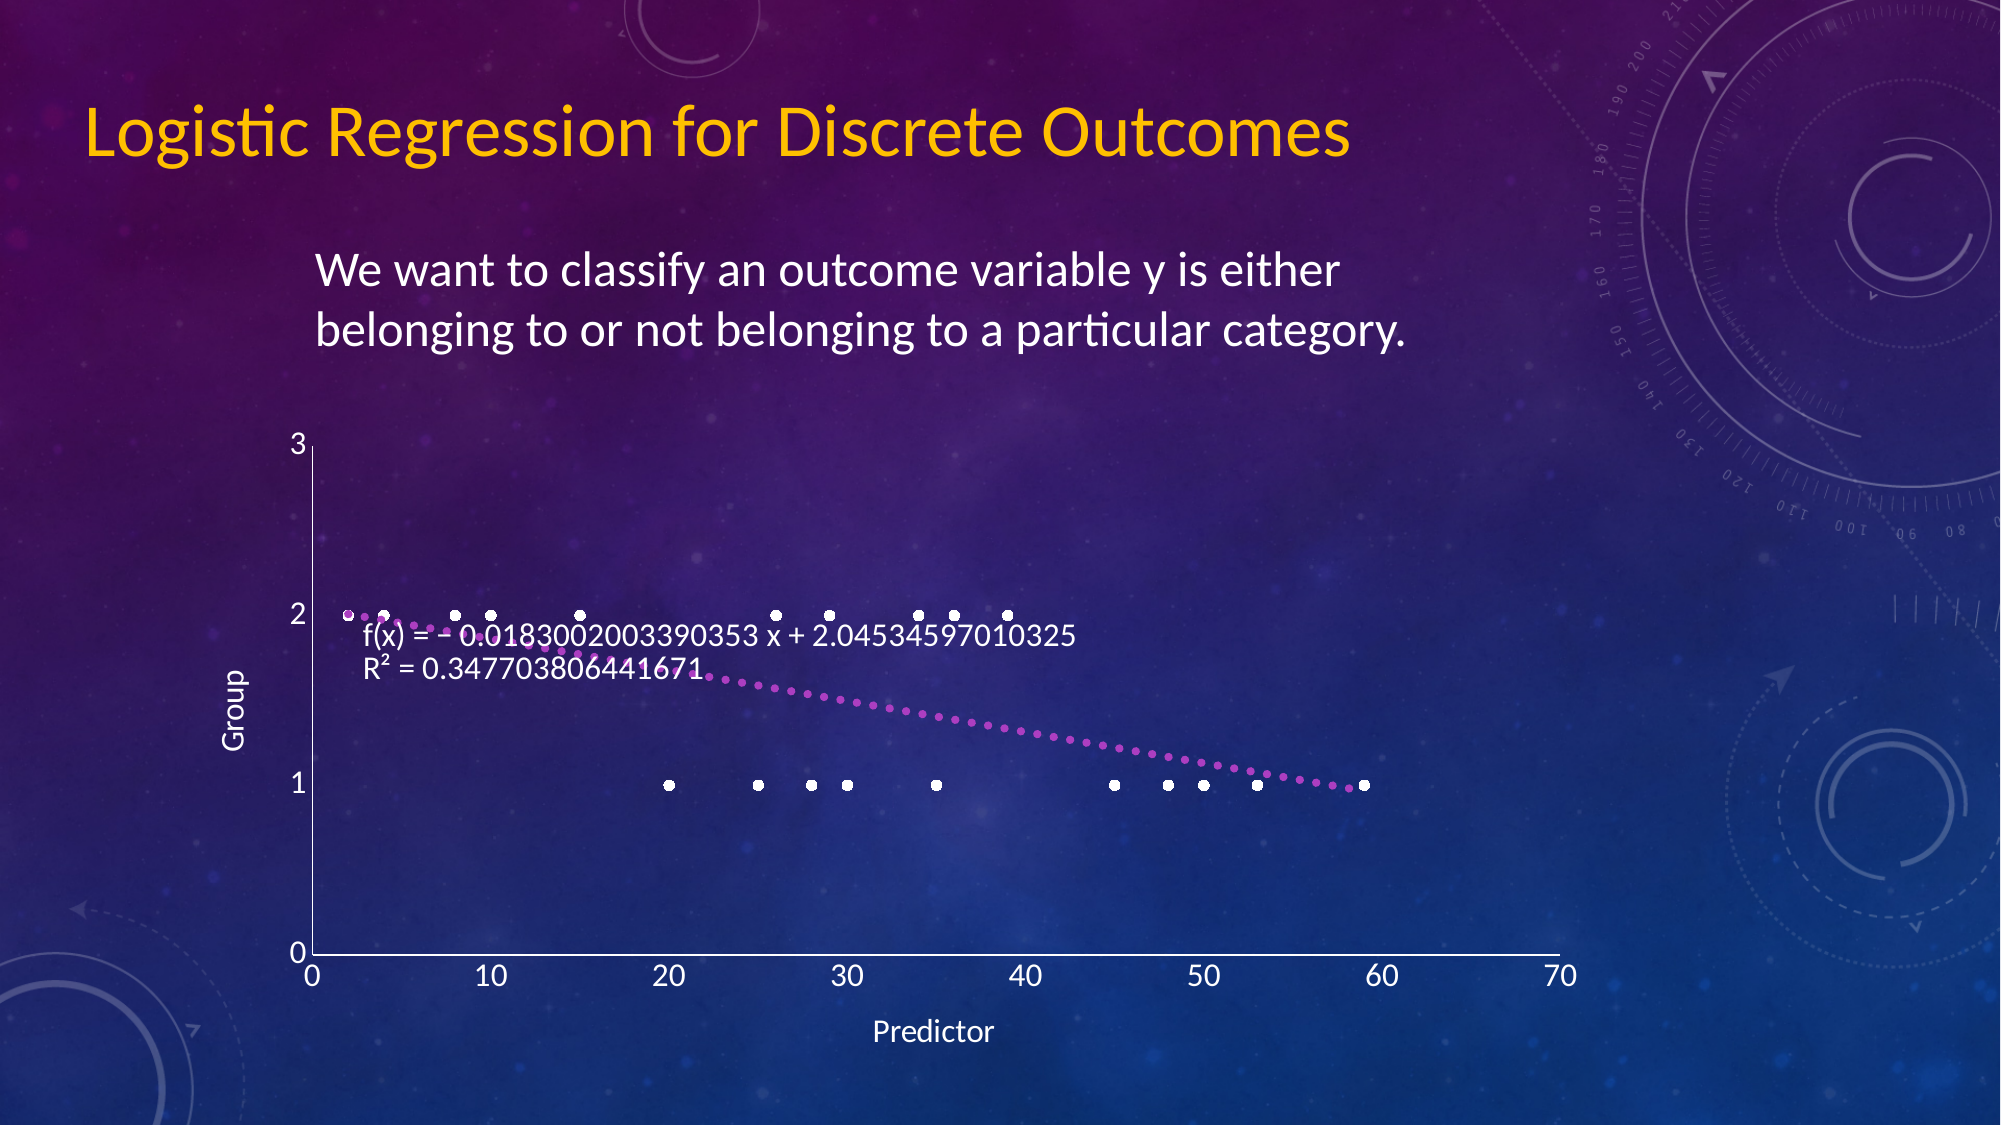

# Logistic Regression for Discrete Outcomes
We want to classify an outcome variable y is either belonging to or not belonging to a particular category.

### Chart

| Category | Group |
|---|---|